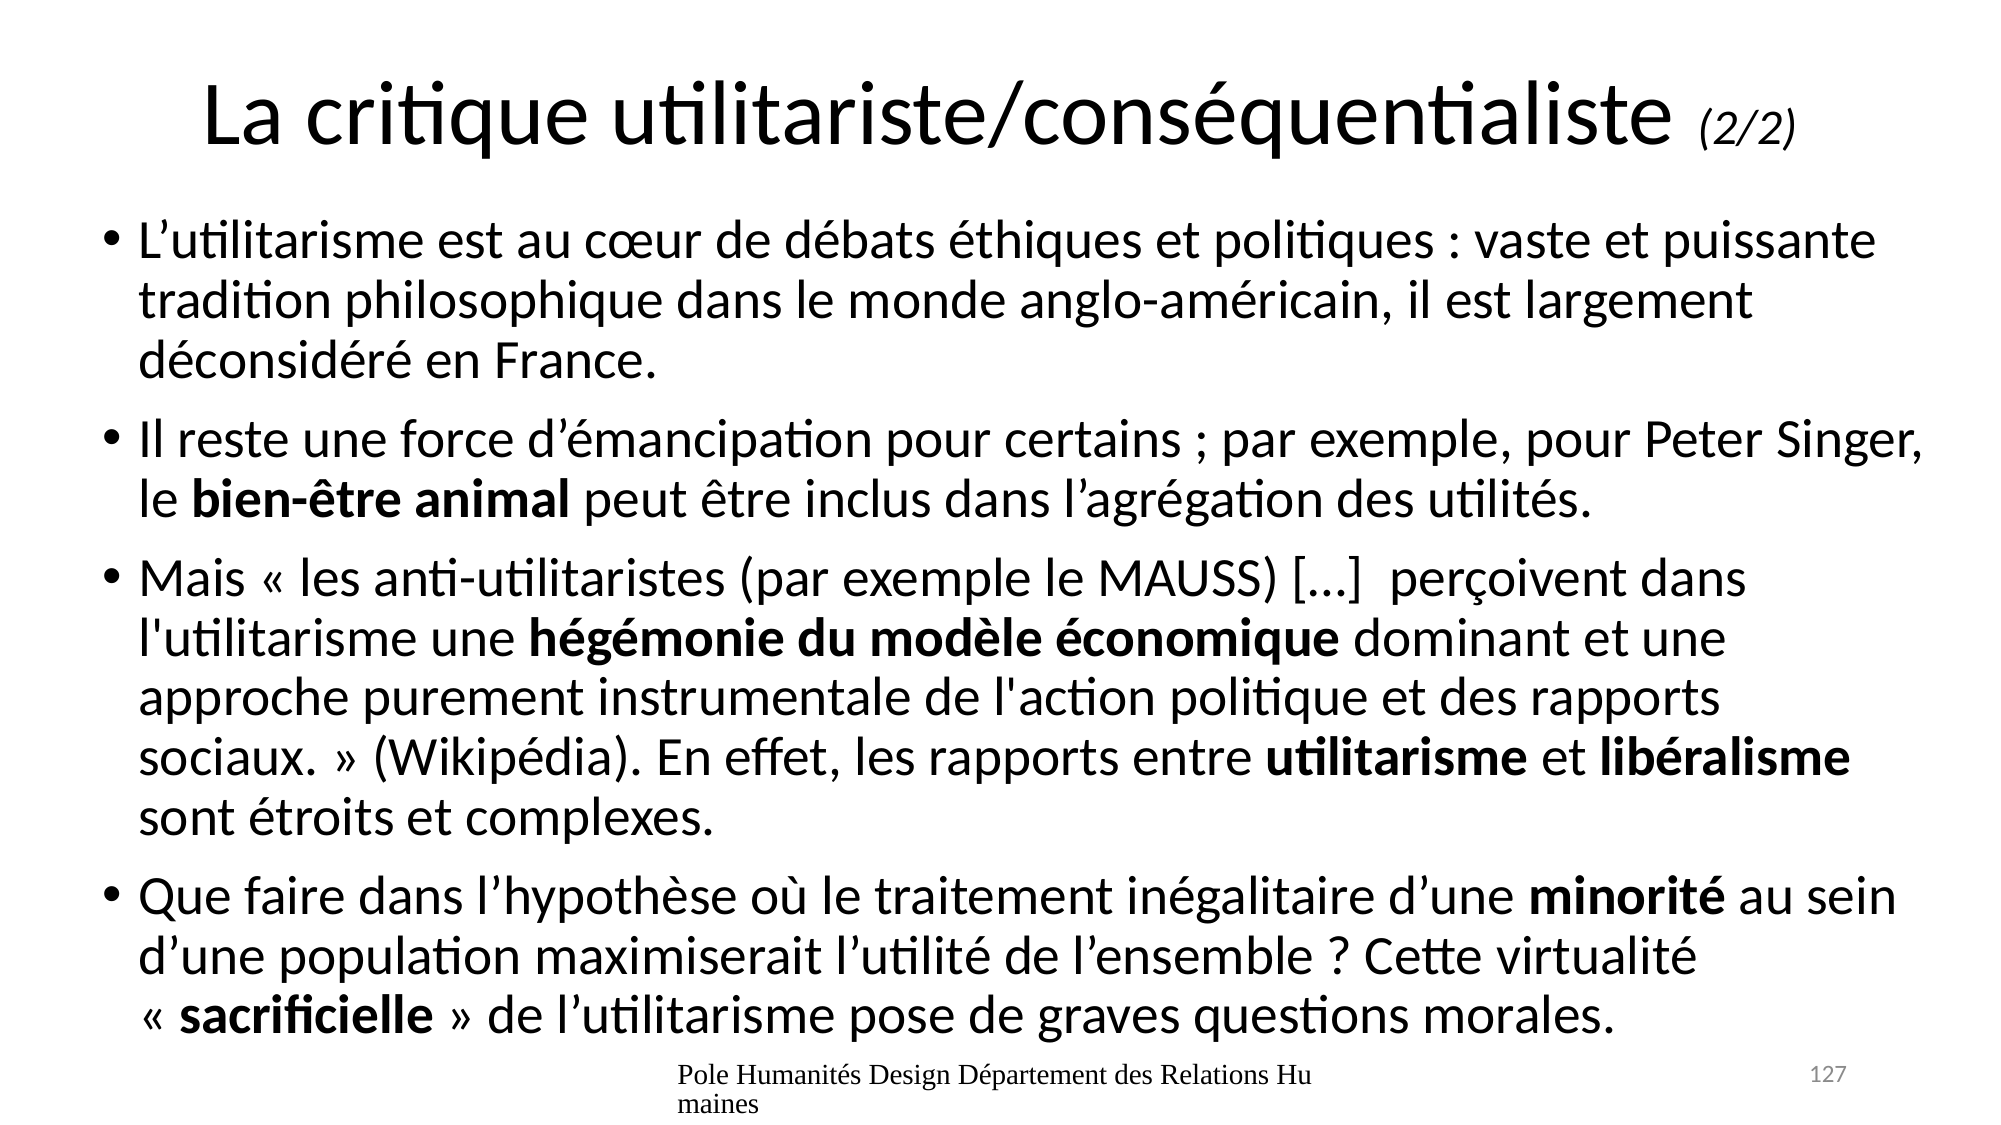

# La critique utilitariste/conséquentialiste (2/2)
L’utilitarisme est au cœur de débats éthiques et politiques : vaste et puissante tradition philosophique dans le monde anglo-américain, il est largement déconsidéré en France.
Il reste une force d’émancipation pour certains ; par exemple, pour Peter Singer, le bien-être animal peut être inclus dans l’agrégation des utilités.
Mais « les anti-utilitaristes (par exemple le MAUSS) […]  perçoivent dans l'utilitarisme une hégémonie du modèle économique dominant et une approche purement instrumentale de l'action politique et des rapports sociaux. » (Wikipédia). En effet, les rapports entre utilitarisme et libéralisme sont étroits et complexes.
Que faire dans l’hypothèse où le traitement inégalitaire d’une minorité au sein d’une population maximiserait l’utilité de l’ensemble ? Cette virtualité « sacrificielle » de l’utilitarisme pose de graves questions morales.
Pole Humanités Design Département des Relations Humaines
127